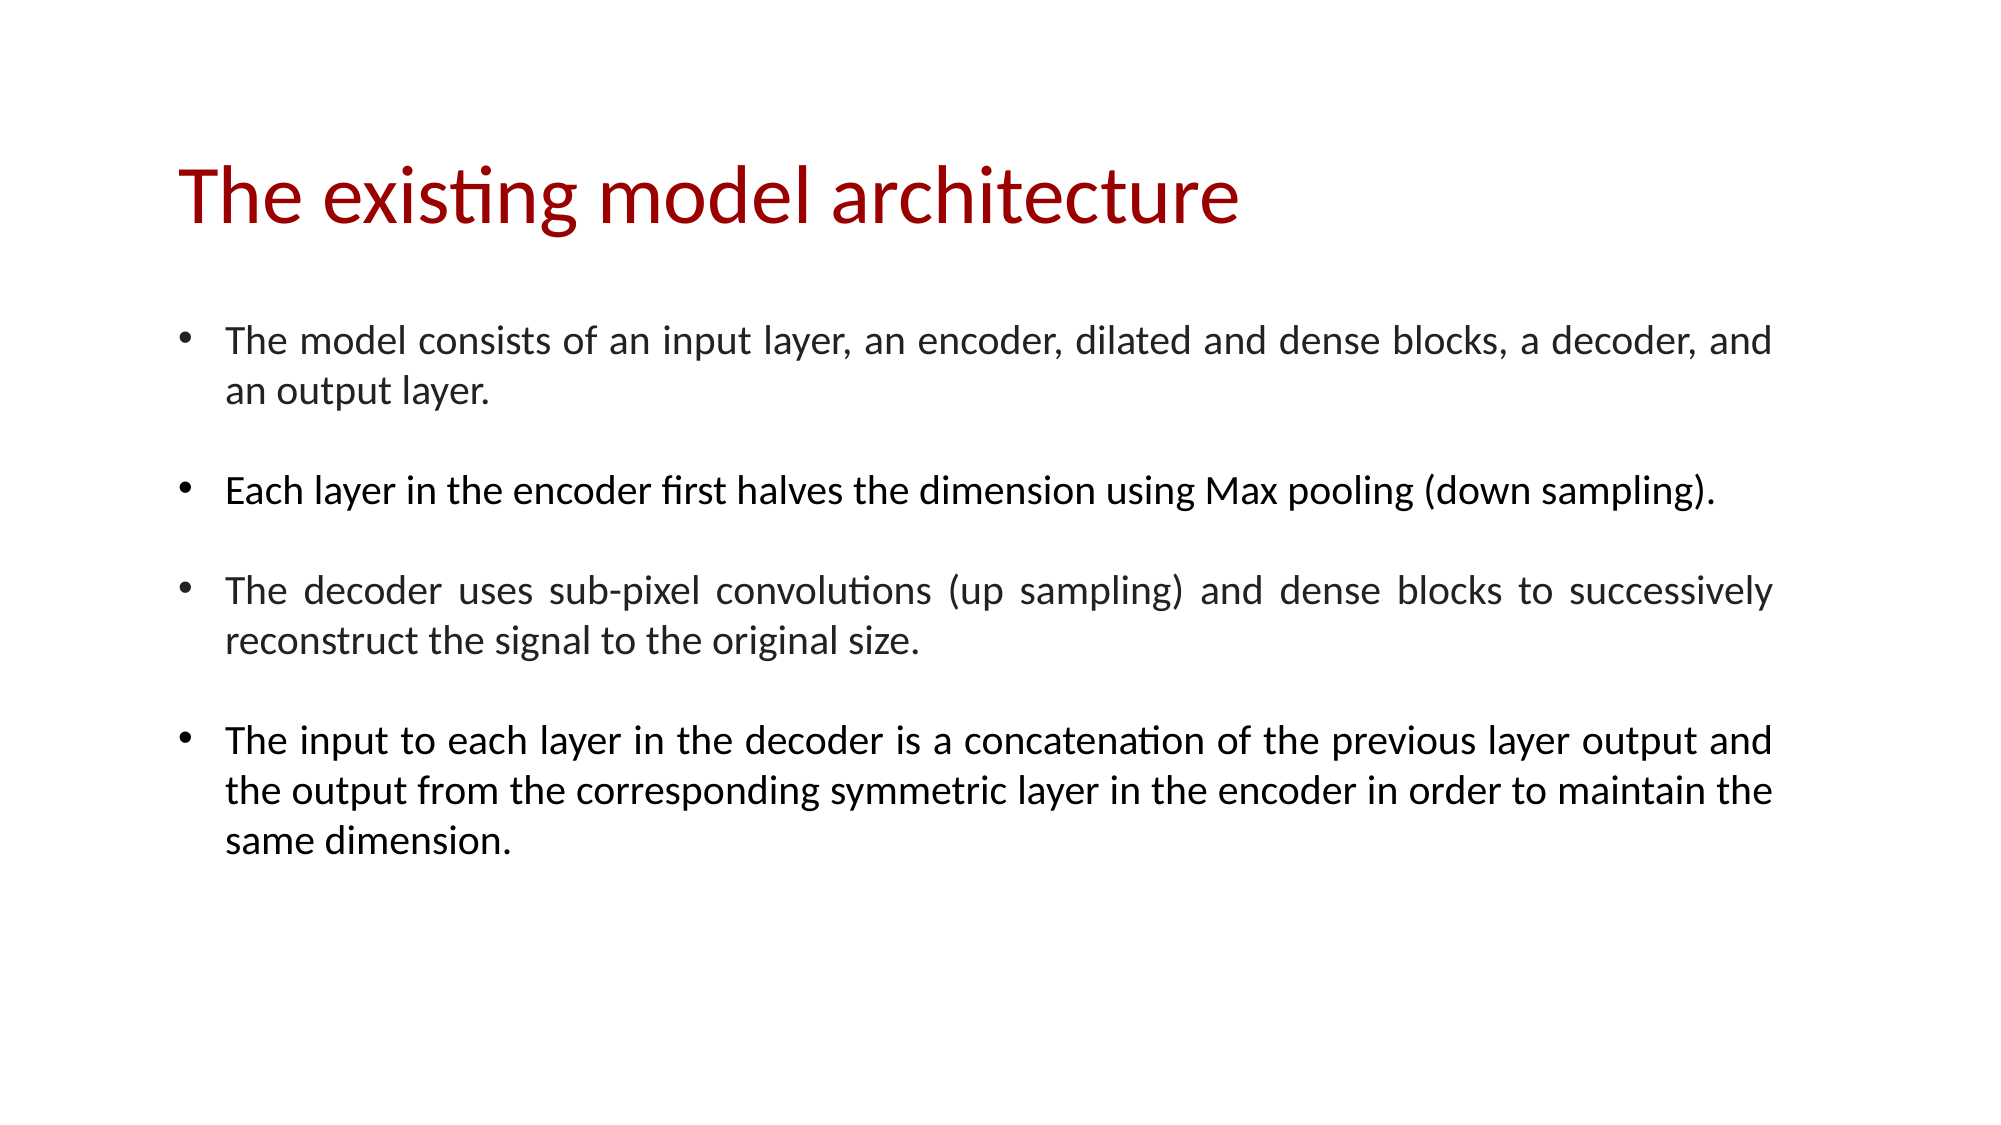

The existing model architecture
The model consists of an input layer, an encoder, dilated and dense blocks, a decoder, and an output layer.

Each layer in the encoder first halves the dimension using Max pooling (down sampling).

The decoder uses sub-pixel convolutions (up sampling) and dense blocks to successively reconstruct the signal to the original size.

The input to each layer in the decoder is a concatenation of the previous layer output and the output from the corresponding symmetric layer in the encoder in order to maintain the same dimension.